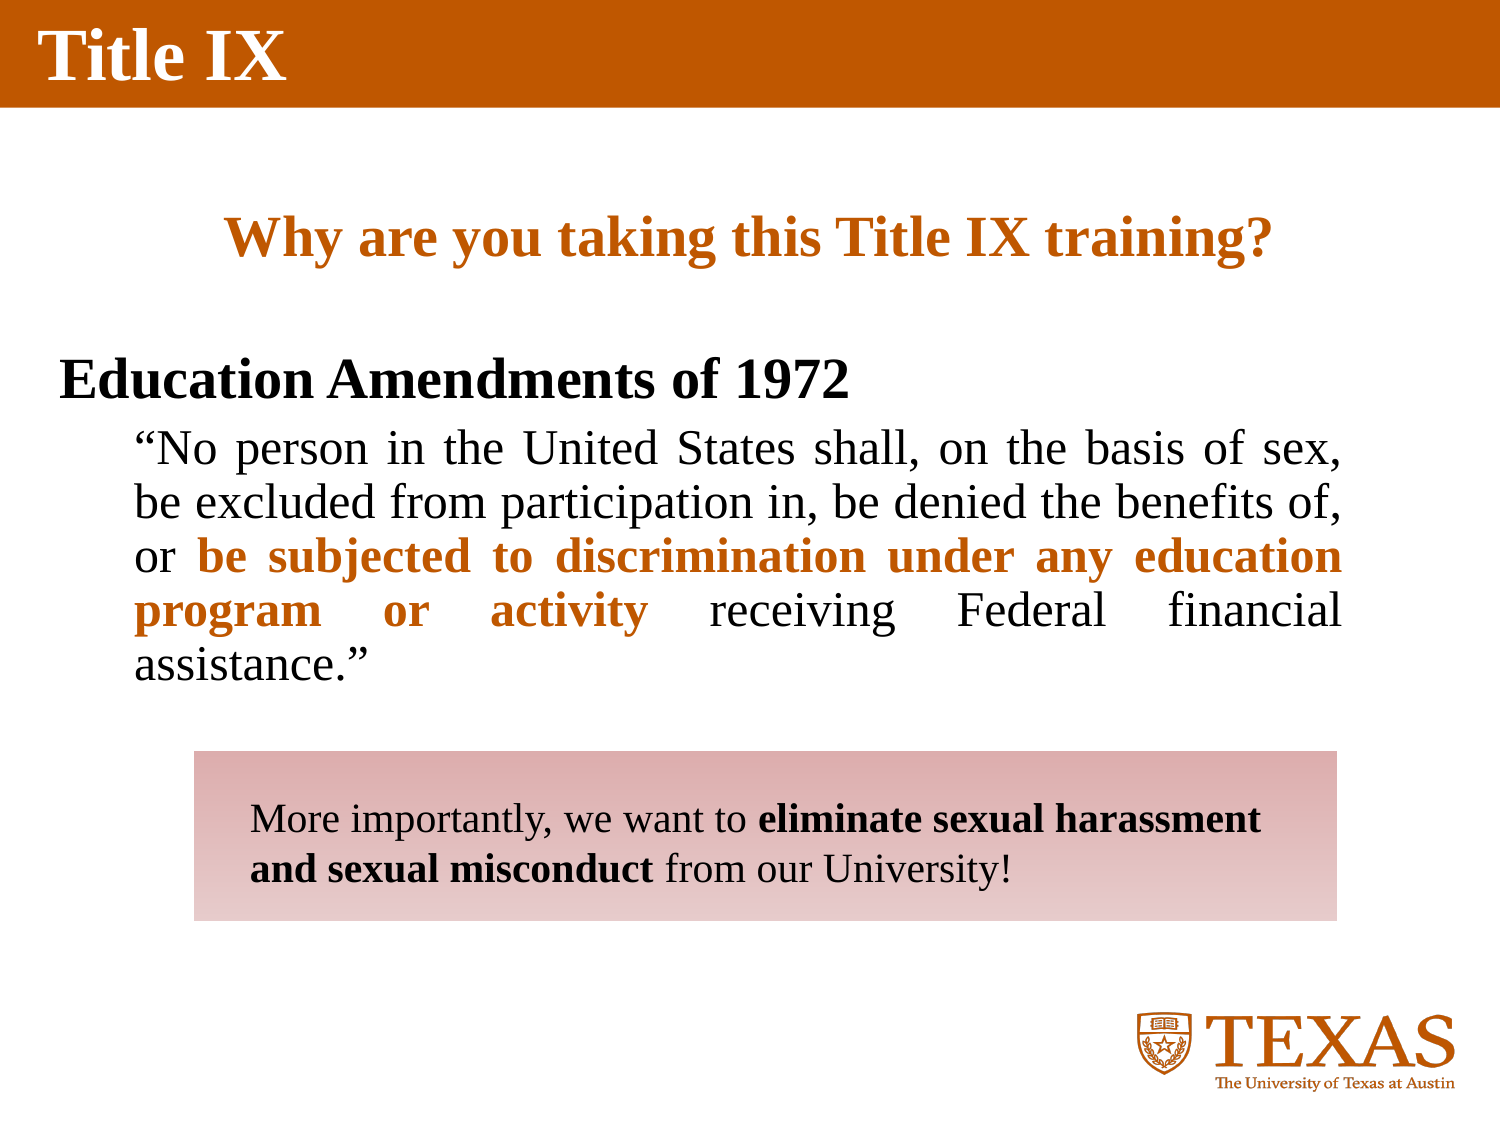

Why are you taking this Title IX training?
Education Amendments of 1972
“No person in the United States shall, on the basis of sex, be excluded from participation in, be denied the benefits of, or be subjected to discrimination under any education program or activity receiving Federal financial assistance.”

More importantly, we want to eliminate sexual harassment and sexual misconduct from our University!